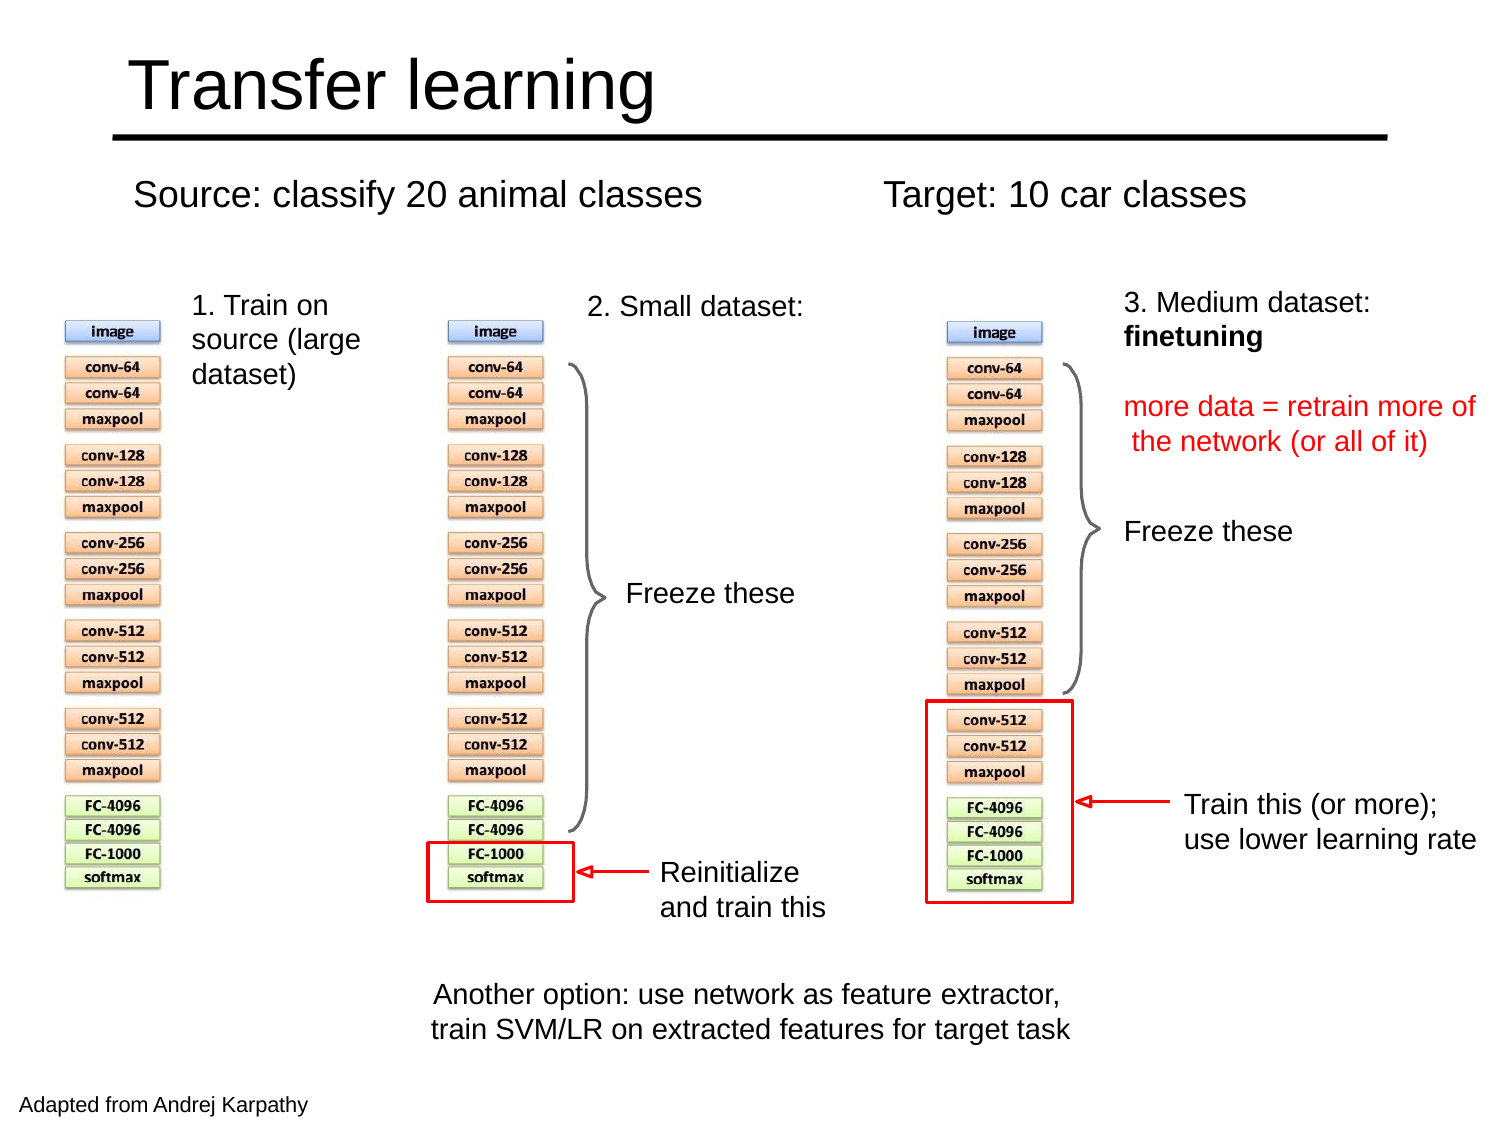

# Transfer learning
Source: classify 20 animal classes 		Target: 10 car classes
3. Medium dataset:
finetuning

more data = retrain more of  the network (or all of it)
Freeze these

Train this (or more);
use lower learning rate

Lecture 11 - 29
1. Train on  source (large dataset)
2. Small dataset:

Freeze these

Reinitialize and train this

Another option: use network as feature extractor,
train SVM/LR on extracted features for target task
Adapted from Andrej Karpathy